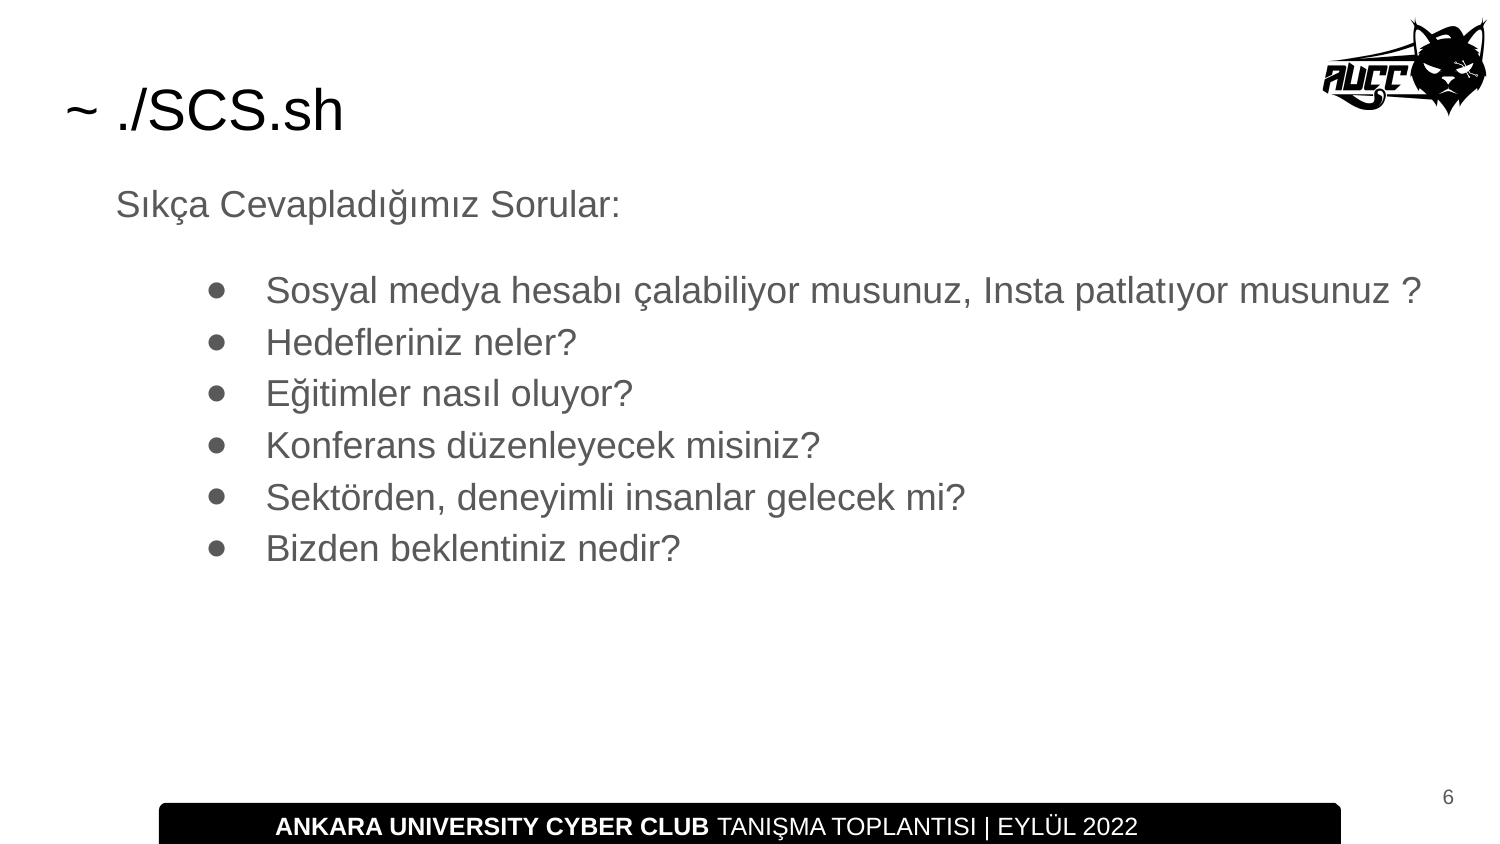

# ~ ./SCS.sh
Sıkça Cevapladığımız Sorular:

Sosyal medya hesabı çalabiliyor musunuz, Insta patlatıyor musunuz ?
Hedefleriniz neler?
Eğitimler nasıl oluyor?
Konferans düzenleyecek misiniz?
Sektörden, deneyimli insanlar gelecek mi?
Bizden beklentiniz nedir?
6

ANKARA UNIVERSITY CYBER CLUB TANIŞMA TOPLANTISI | EYLÜL 2022
ANKARA UNIVERSITY CYBER CLUB TANISMA TOPLANTISI | EKIM 2017